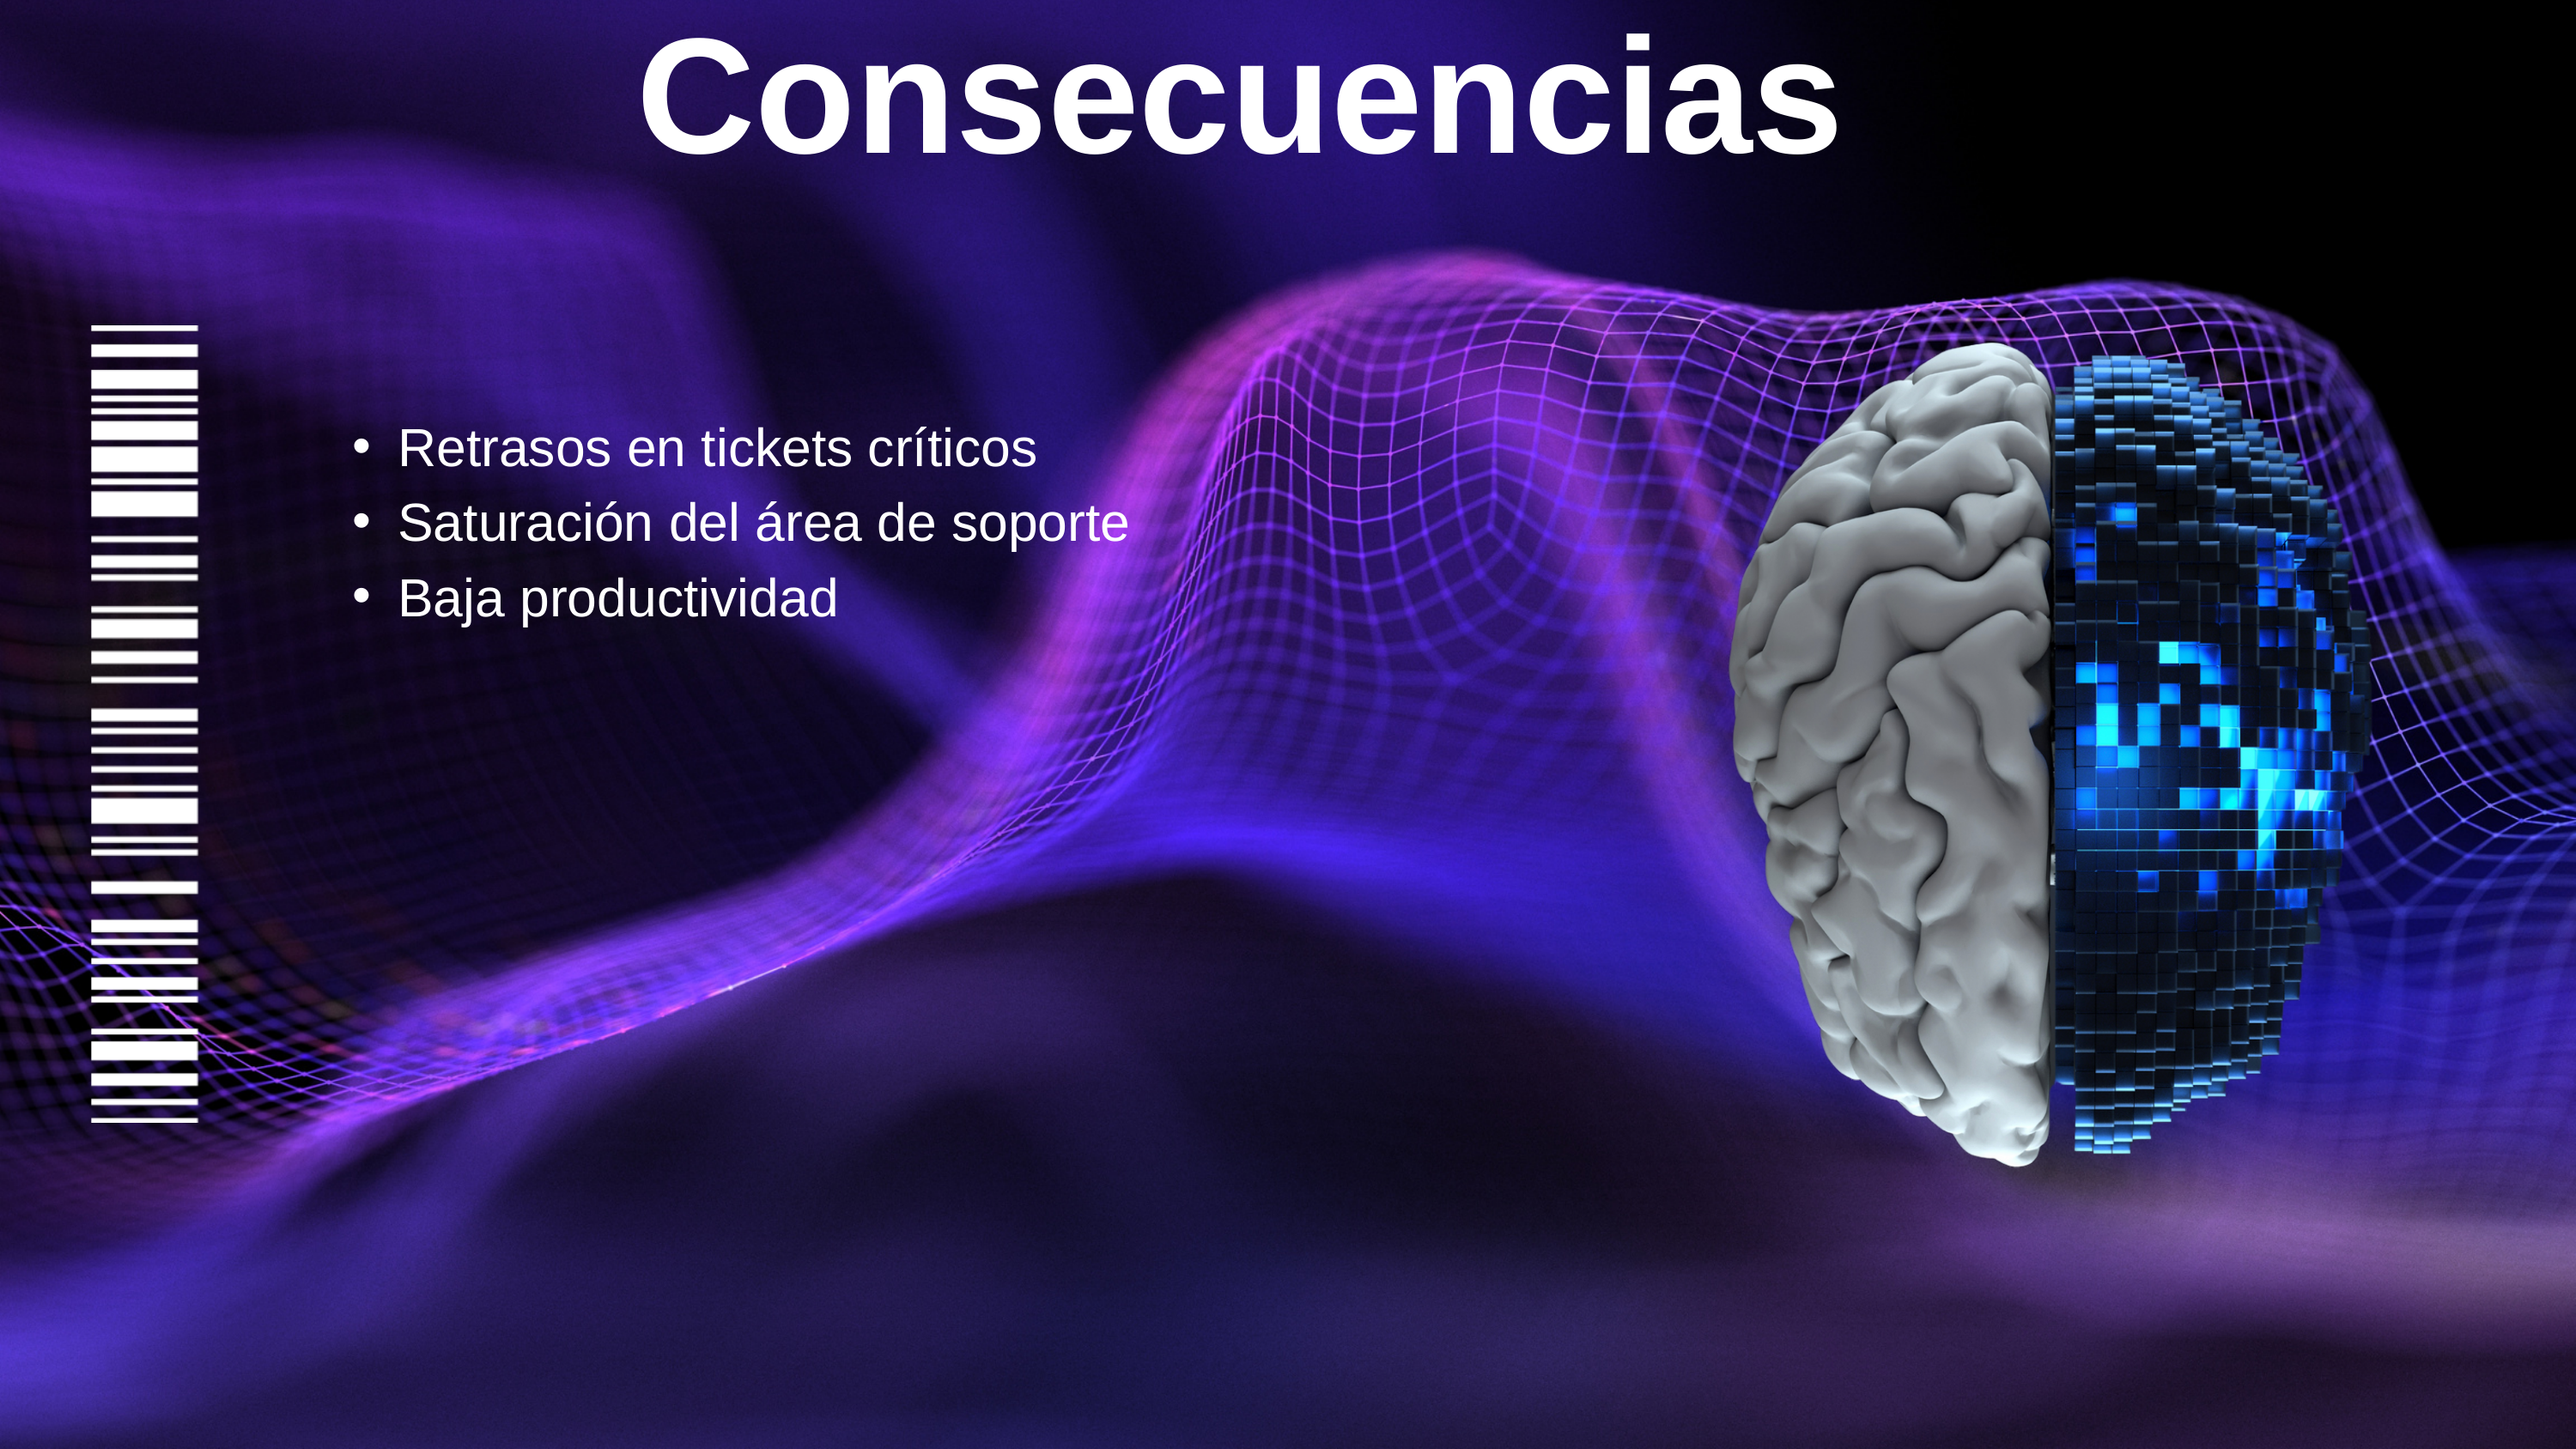

Consecuencias

Retrasos en tickets críticos
Saturación del área de soporte
Baja productividad